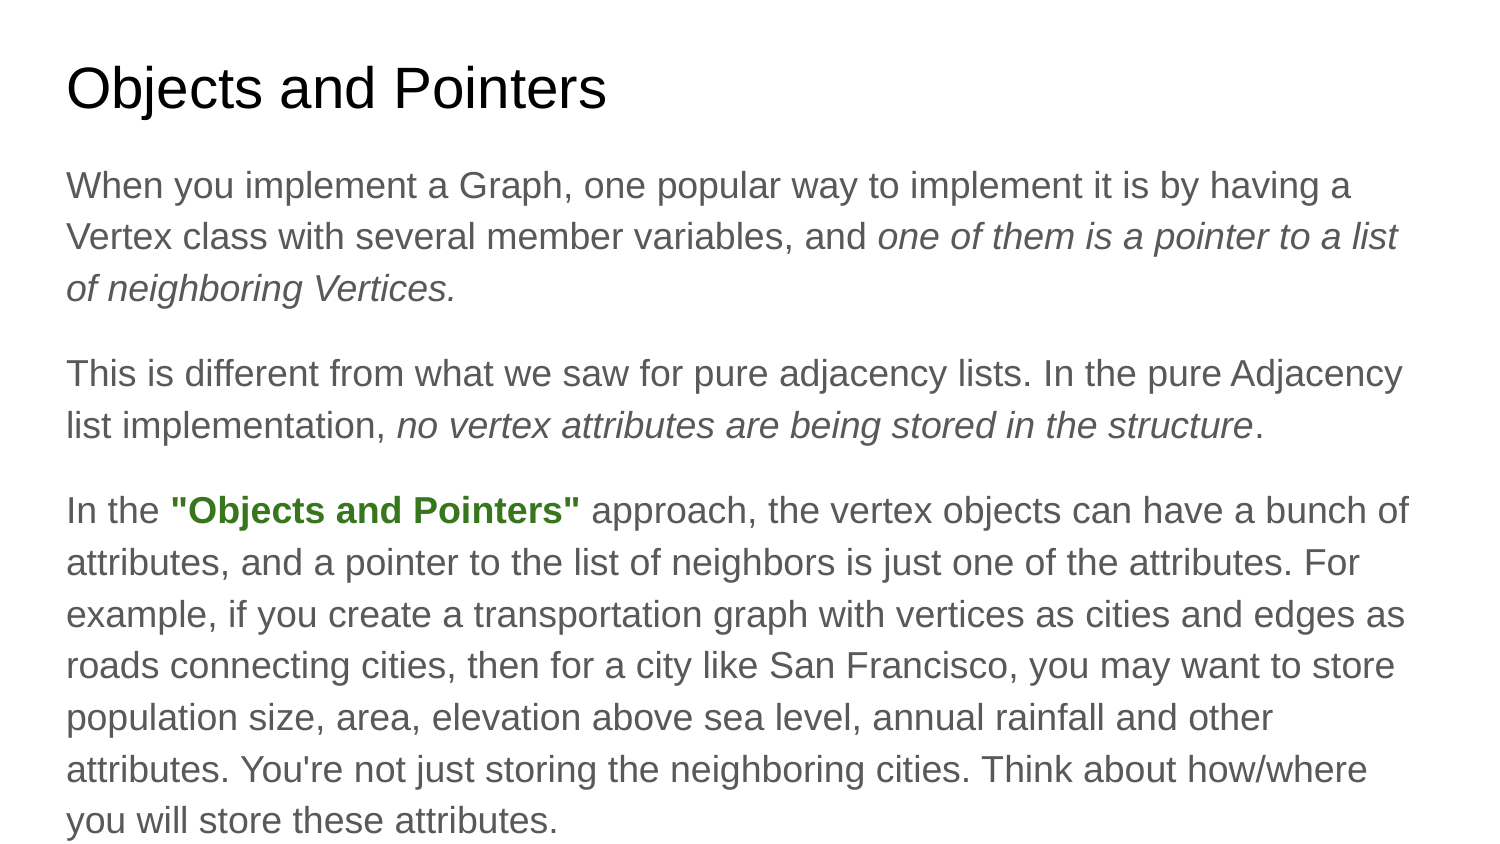

# Objects and Pointers
When you implement a Graph, one popular way to implement it is by having a Vertex class with several member variables, and one of them is a pointer to a list of neighboring Vertices.
This is different from what we saw for pure adjacency lists. In the pure Adjacency list implementation, no vertex attributes are being stored in the structure.
In the "Objects and Pointers" approach, the vertex objects can have a bunch of attributes, and a pointer to the list of neighbors is just one of the attributes. For example, if you create a transportation graph with vertices as cities and edges as roads connecting cities, then for a city like San Francisco, you may want to store population size, area, elevation above sea level, annual rainfall and other attributes. You're not just storing the neighboring cities. Think about how/where you will store these attributes.